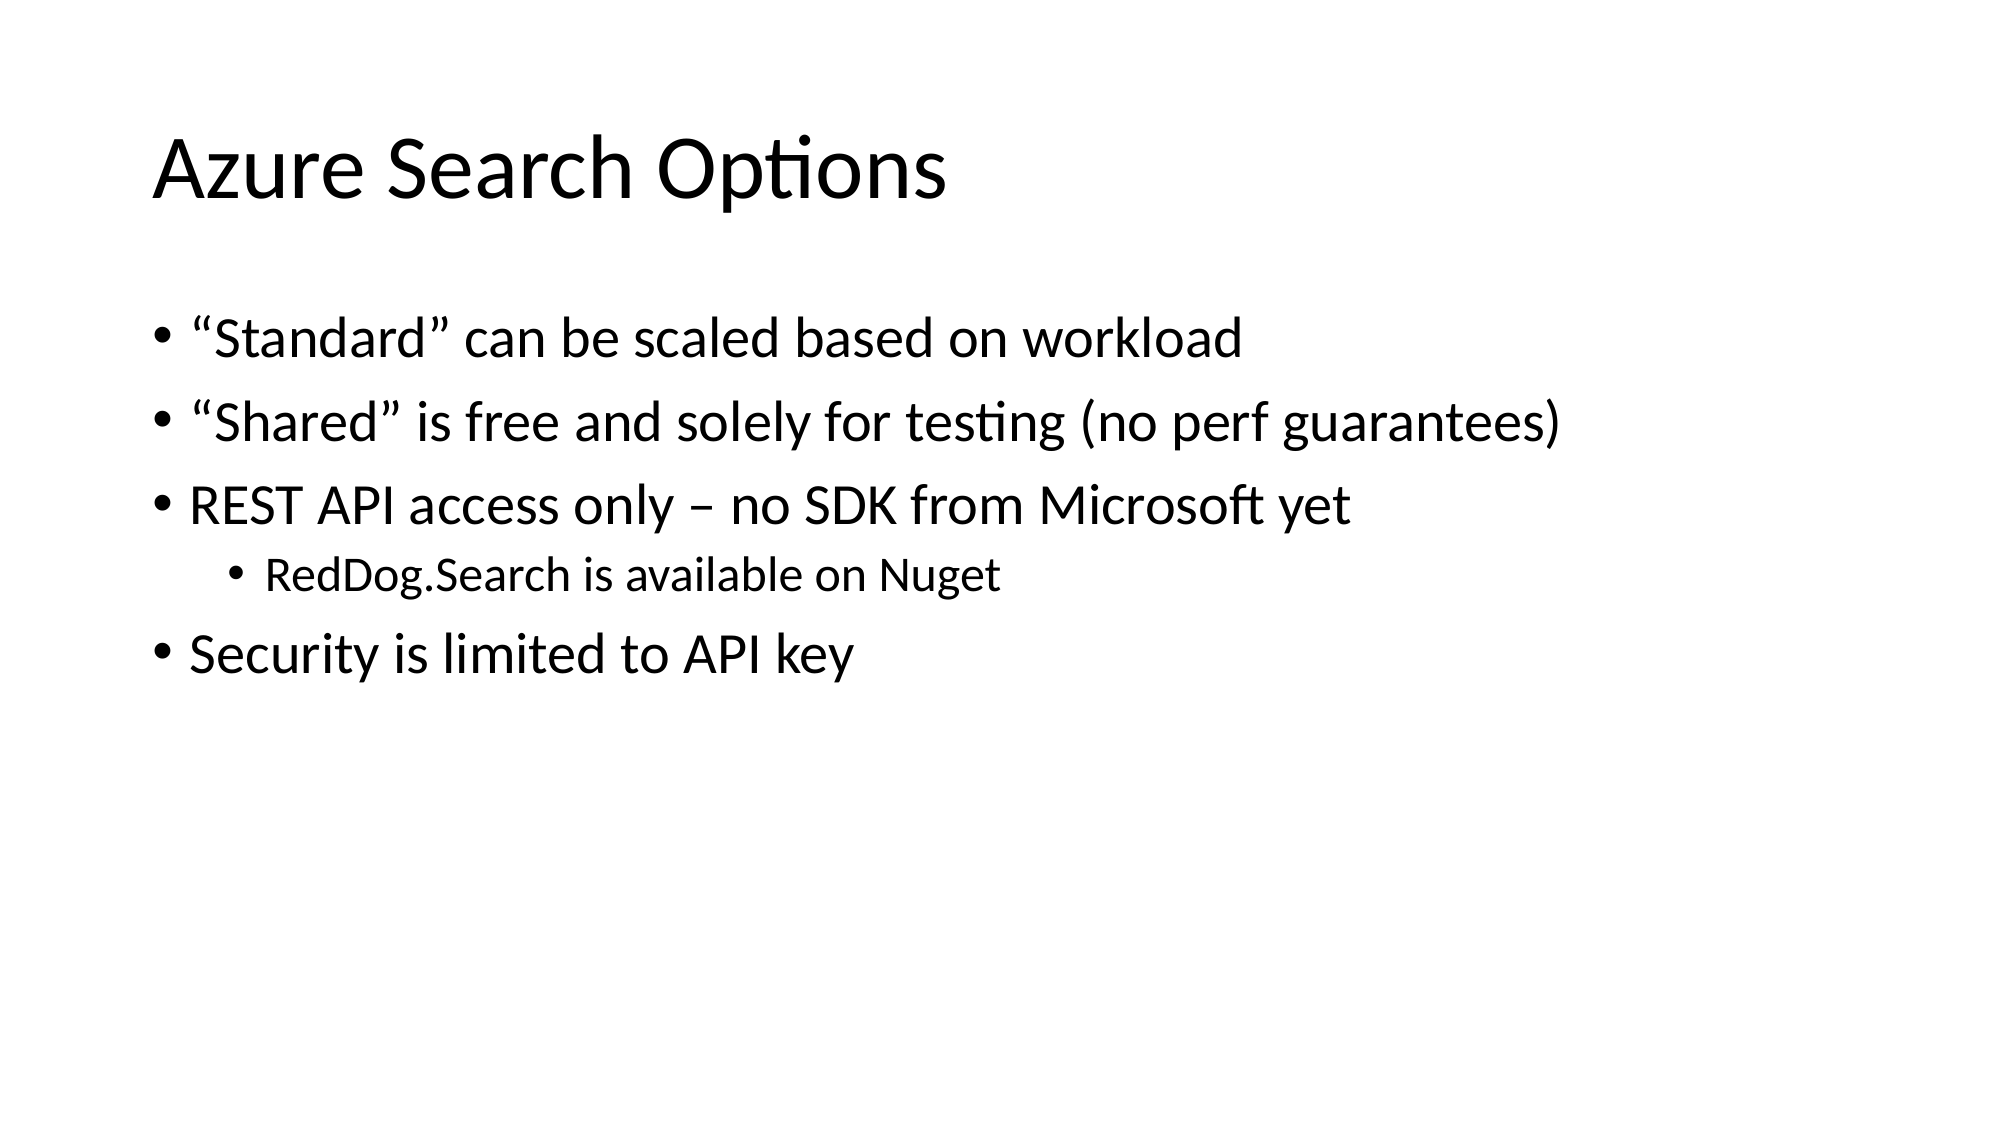

# Azure Search Options
“Standard” can be scaled based on workload
“Shared” is free and solely for testing (no perf guarantees)
REST API access only – no SDK from Microsoft yet
RedDog.Search is available on Nuget
Security is limited to API key